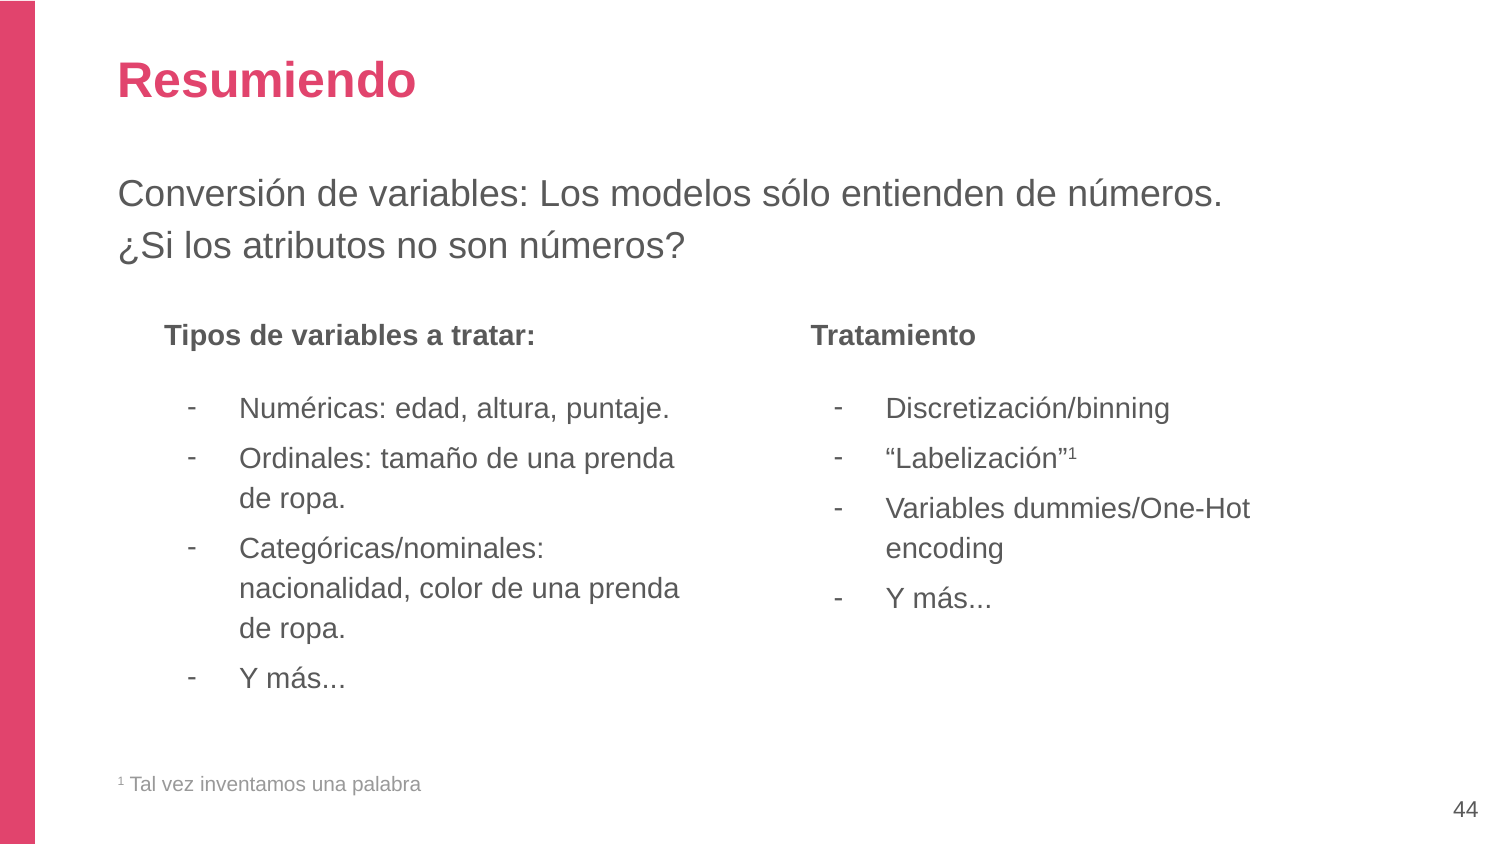

Resumiendo
Conversión de variables: Los modelos sólo entienden de números.
¿Si los atributos no son números?
Tipos de variables a tratar:
Numéricas: edad, altura, puntaje.
Ordinales: tamaño de una prenda de ropa.
Categóricas/nominales: nacionalidad, color de una prenda de ropa.
Y más...

Tratamiento
Discretización/binning
“Labelización”1
Variables dummies/One-Hot encoding
Y más...
1 Tal vez inventamos una palabra
44